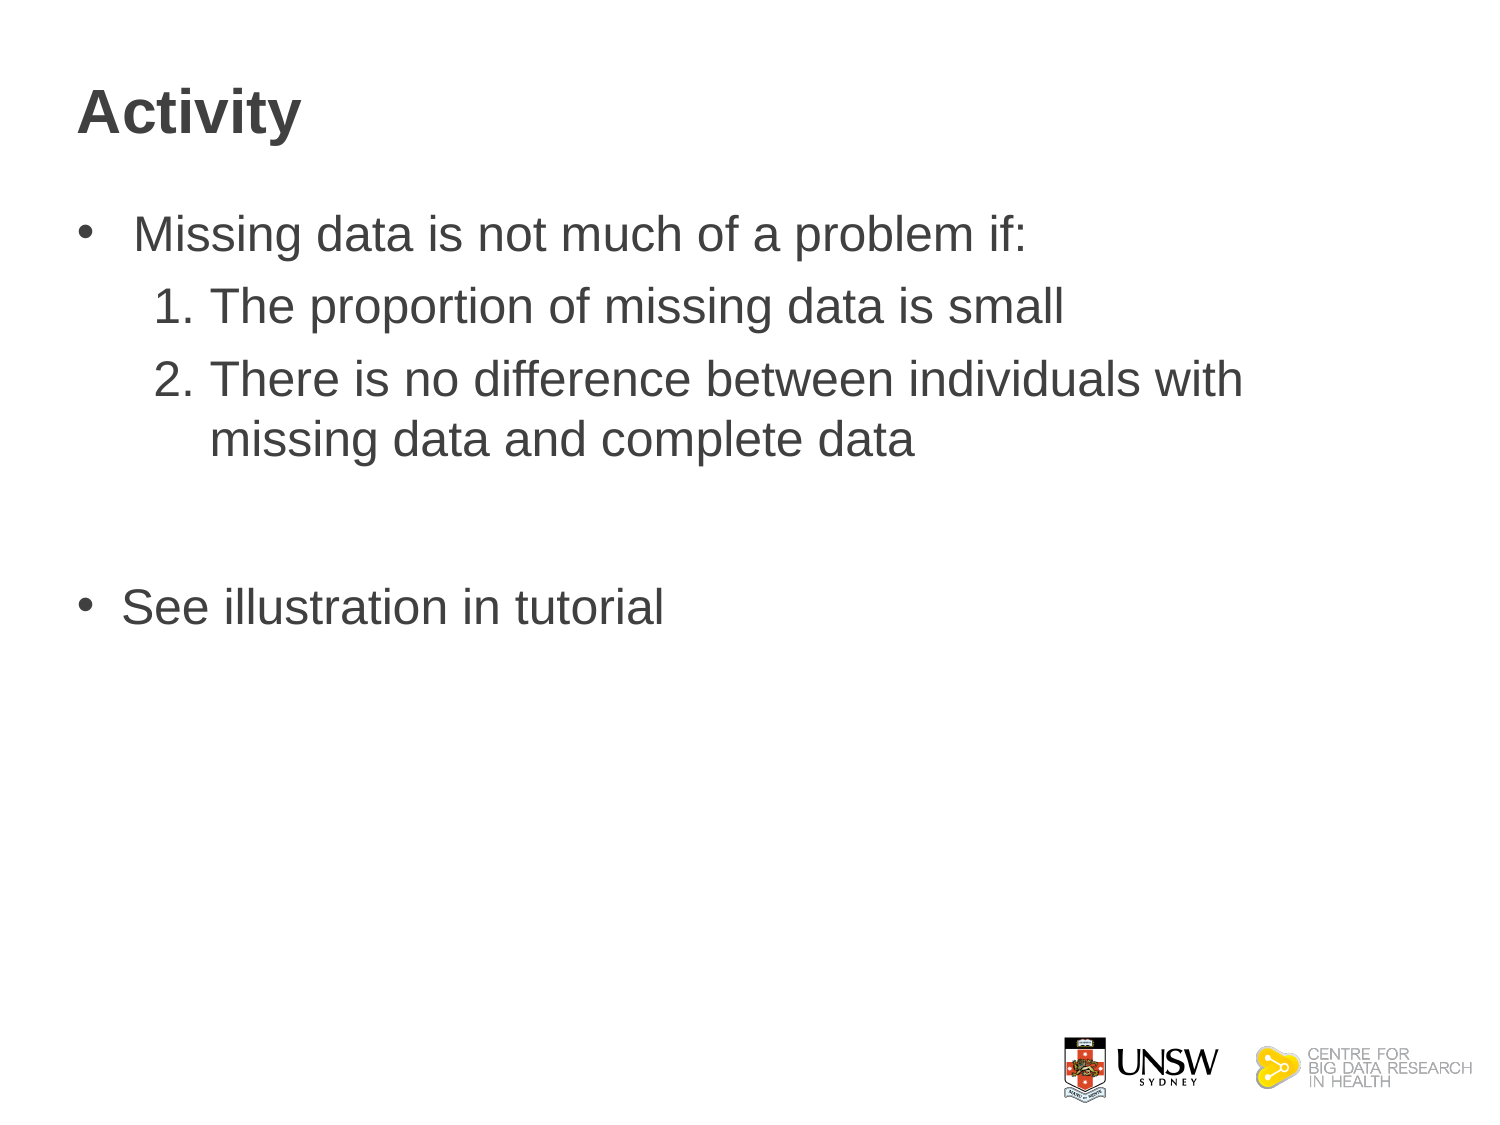

# Activity
Missing data is not much of a problem if:
The proportion of missing data is small
There is no difference between individuals with missing data and complete data

See illustration in tutorial